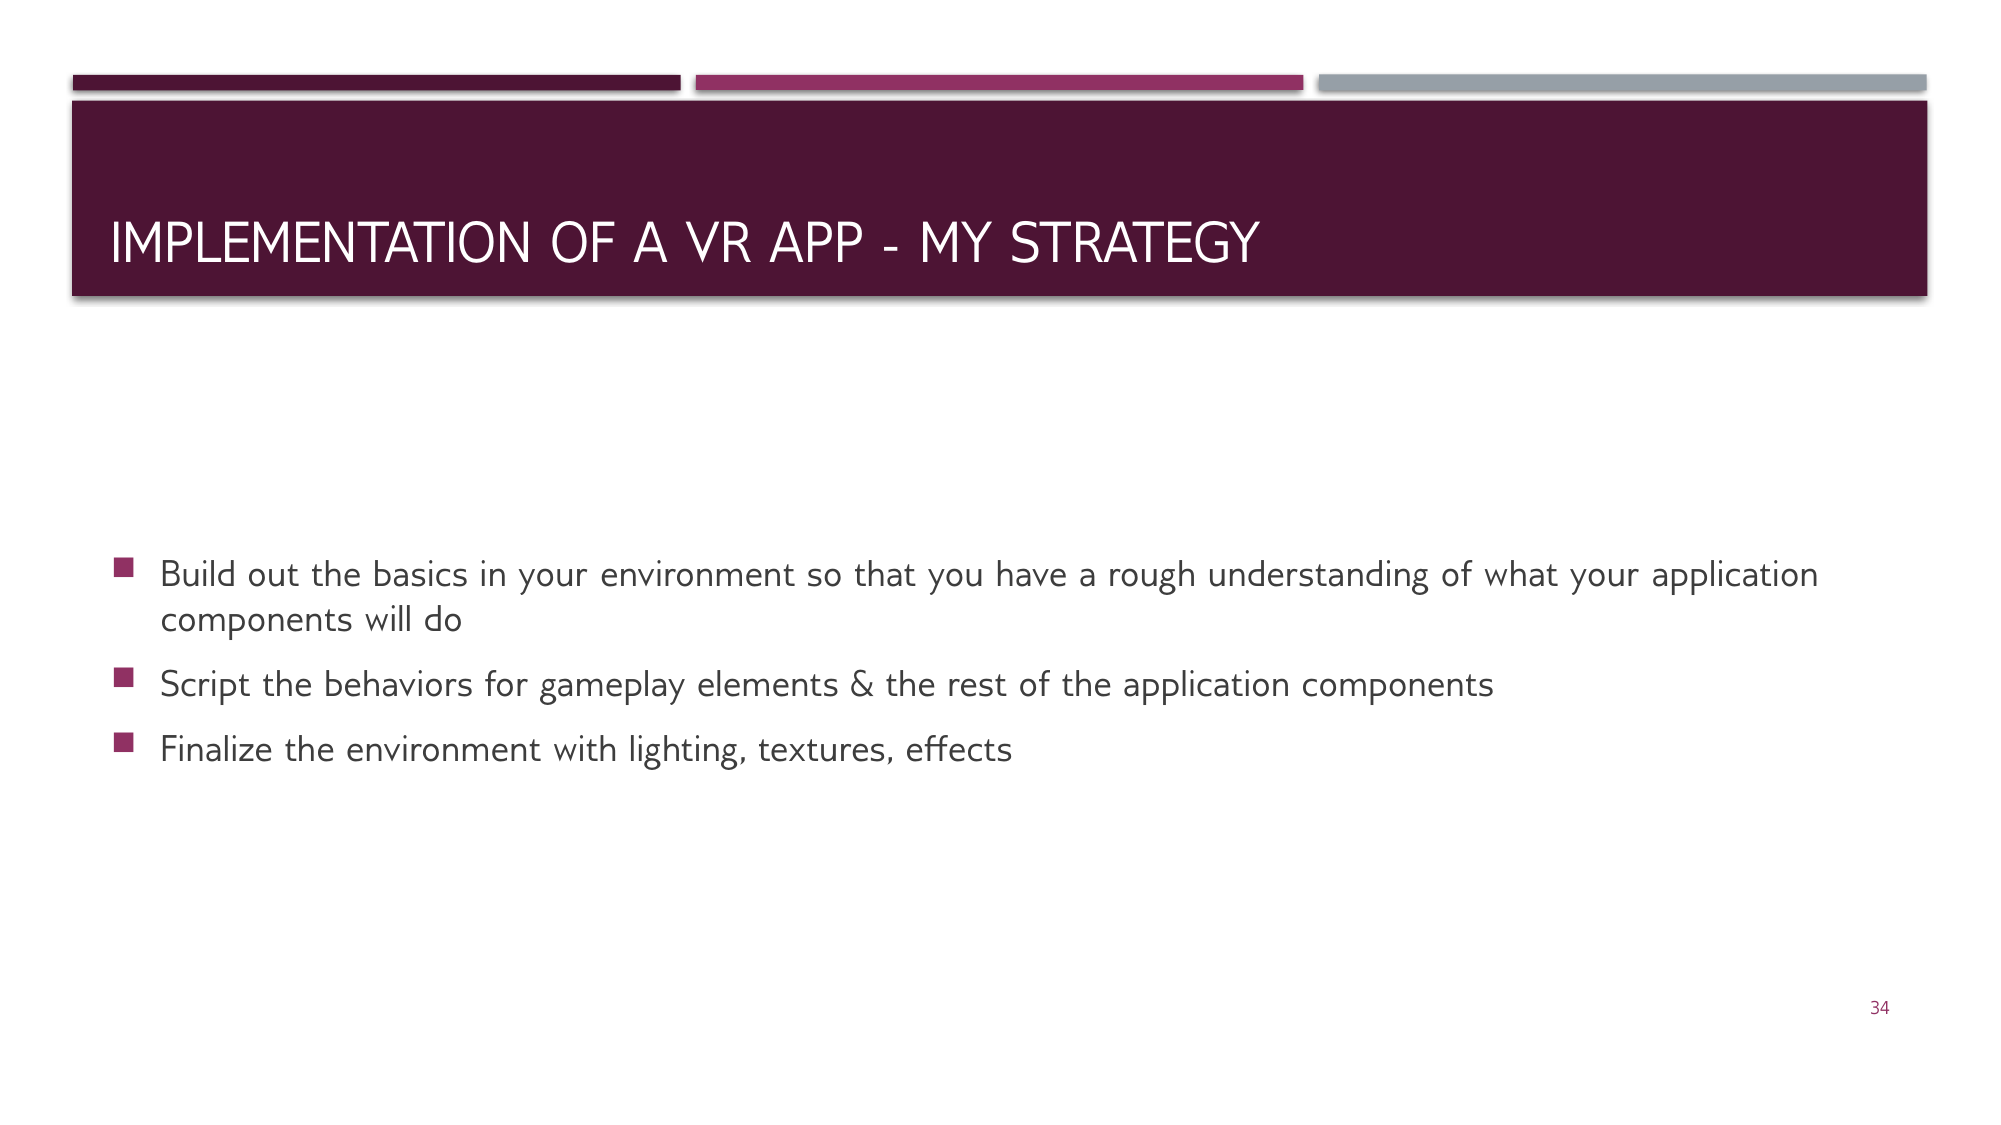

# Implementation of a VR App - My Strategy
Build out the basics in your environment so that you have a rough understanding of what your application components will do
Script the behaviors for gameplay elements & the rest of the application components
Finalize the environment with lighting, textures, effects
34